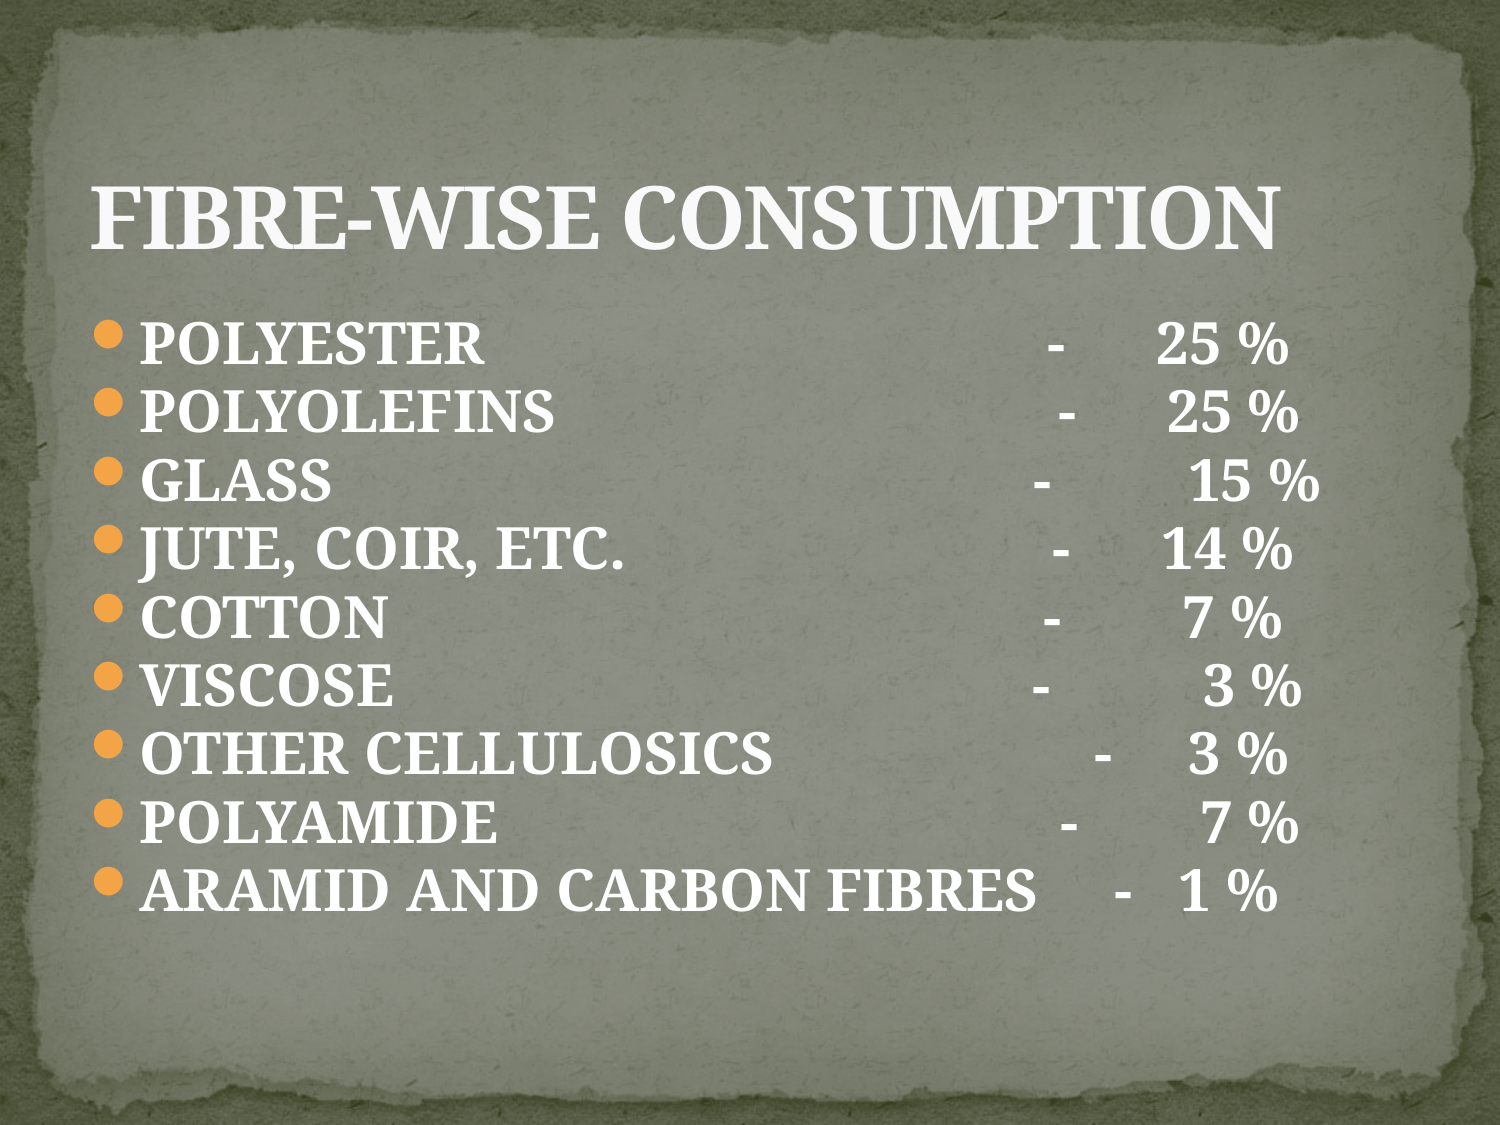

# FIBRE-WISE CONSUMPTION
POLYESTER                                     -      25 %
POLYOLEFINS                                 -      25 %
GLASS                                              -         15 %
JUTE, COIR, ETC.                            -      14 %
COTTON                                           -        7 %
VISCOSE                                          -          3 %
OTHER CELLULOSICS                     -     3 %
POLYAMIDE                                     -        7 %
ARAMID AND CARBON FIBRES     -   1 %